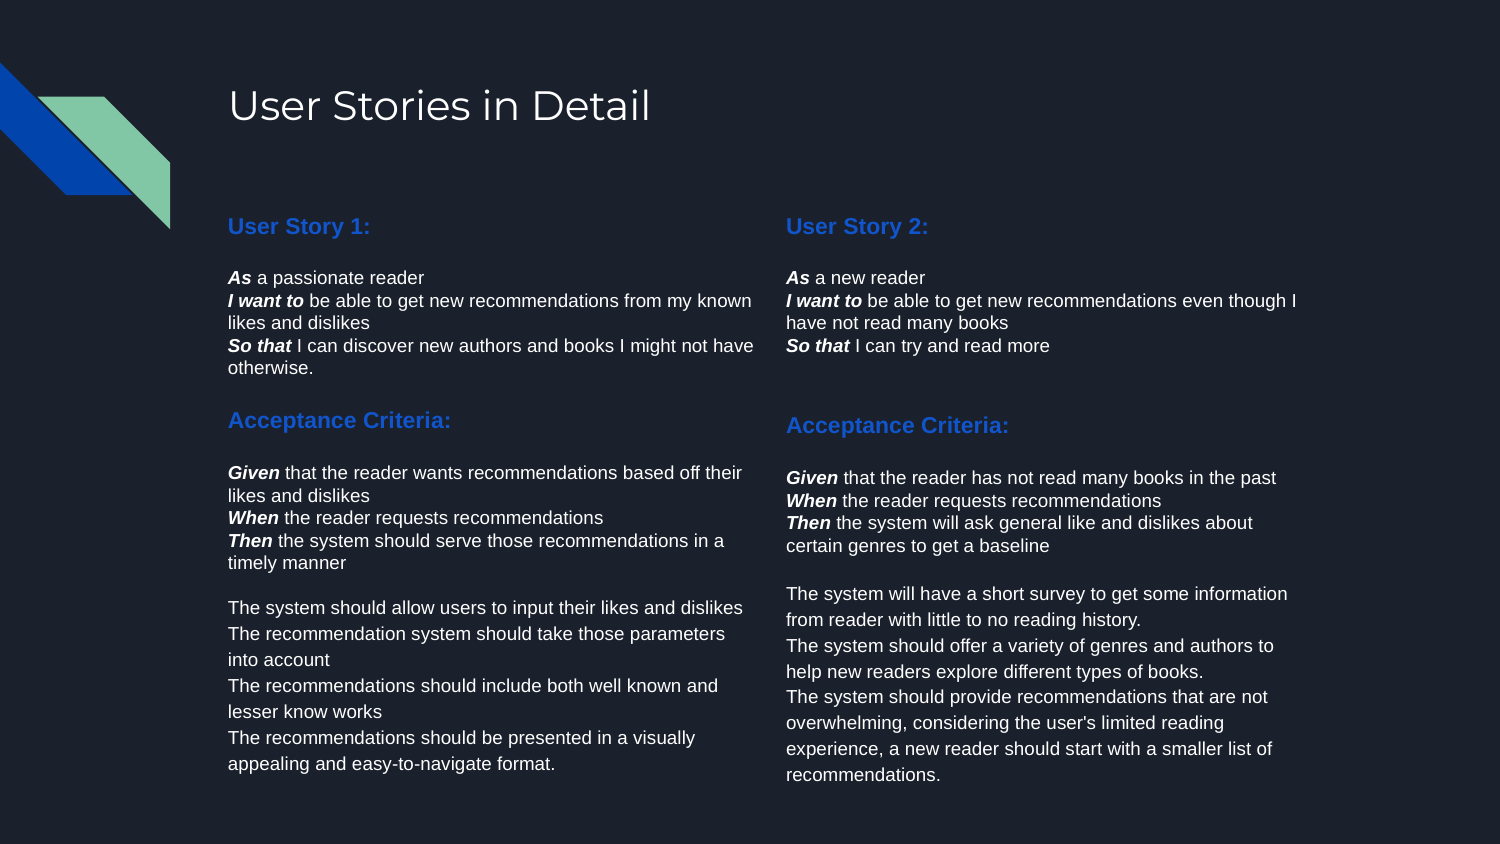

# User Stories in Detail
User Story 1:

As a passionate reader
I want to be able to get new recommendations from my known likes and dislikes
So that I can discover new authors and books I might not have otherwise.

Acceptance Criteria:

Given that the reader wants recommendations based off their likes and dislikes
When the reader requests recommendations
Then the system should serve those recommendations in a timely manner

The system should allow users to input their likes and dislikes
The recommendation system should take those parameters into account
The recommendations should include both well known and lesser know works
The recommendations should be presented in a visually appealing and easy-to-navigate format.

User Story 2:

As a new reader
I want to be able to get new recommendations even though I have not read many books
So that I can try and read more

Acceptance Criteria:

Given that the reader has not read many books in the past
When the reader requests recommendations
Then the system will ask general like and dislikes about certain genres to get a baseline

The system will have a short survey to get some information from reader with little to no reading history.
The system should offer a variety of genres and authors to help new readers explore different types of books.
The system should provide recommendations that are not overwhelming, considering the user's limited reading experience, a new reader should start with a smaller list of recommendations.